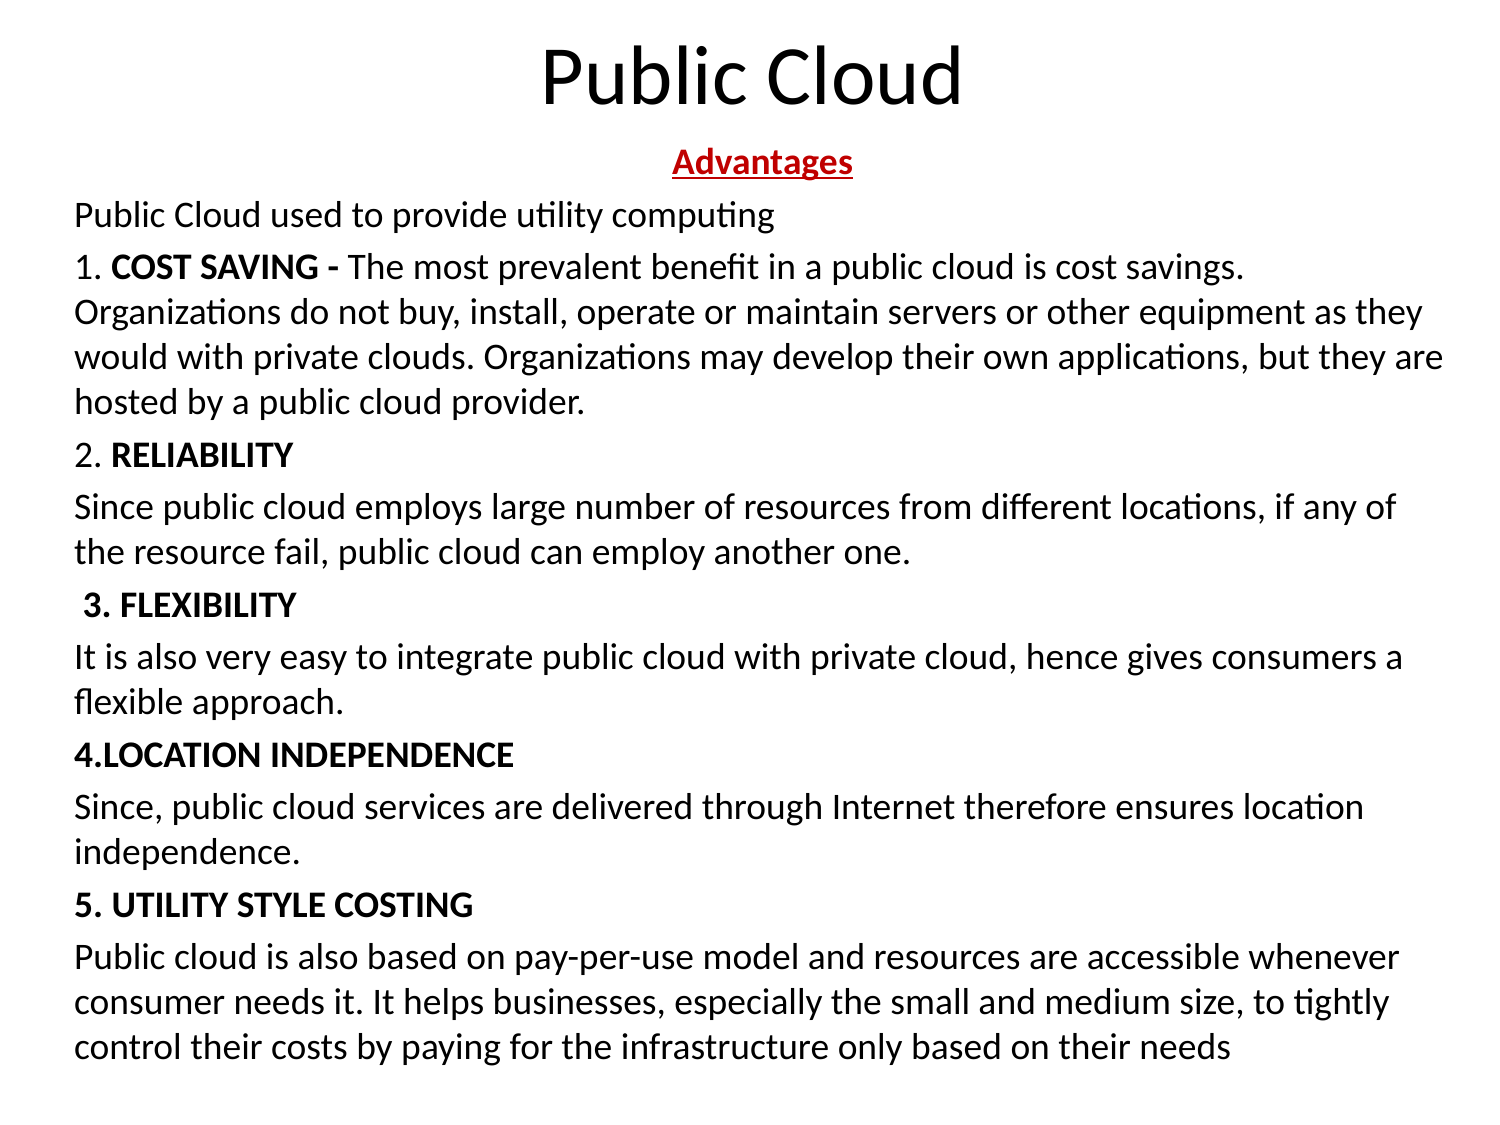

# Public Cloud
Advantages
Public Cloud used to provide utility computing
1. COST SAVING - The most prevalent benefit in a public cloud is cost savings. Organizations do not buy, install, operate or maintain servers or other equipment as they would with private clouds. Organizations may develop their own applications, but they are hosted by a public cloud provider.
2. RELIABILITY
Since public cloud employs large number of resources from different locations, if any of the resource fail, public cloud can employ another one.
 3. FLEXIBILITY
It is also very easy to integrate public cloud with private cloud, hence gives consumers a flexible approach.
4.LOCATION INDEPENDENCE
Since, public cloud services are delivered through Internet therefore ensures location independence.
5. UTILITY STYLE COSTING
Public cloud is also based on pay-per-use model and resources are accessible whenever consumer needs it. It helps businesses, especially the small and medium size, to tightly control their costs by paying for the infrastructure only based on their needs